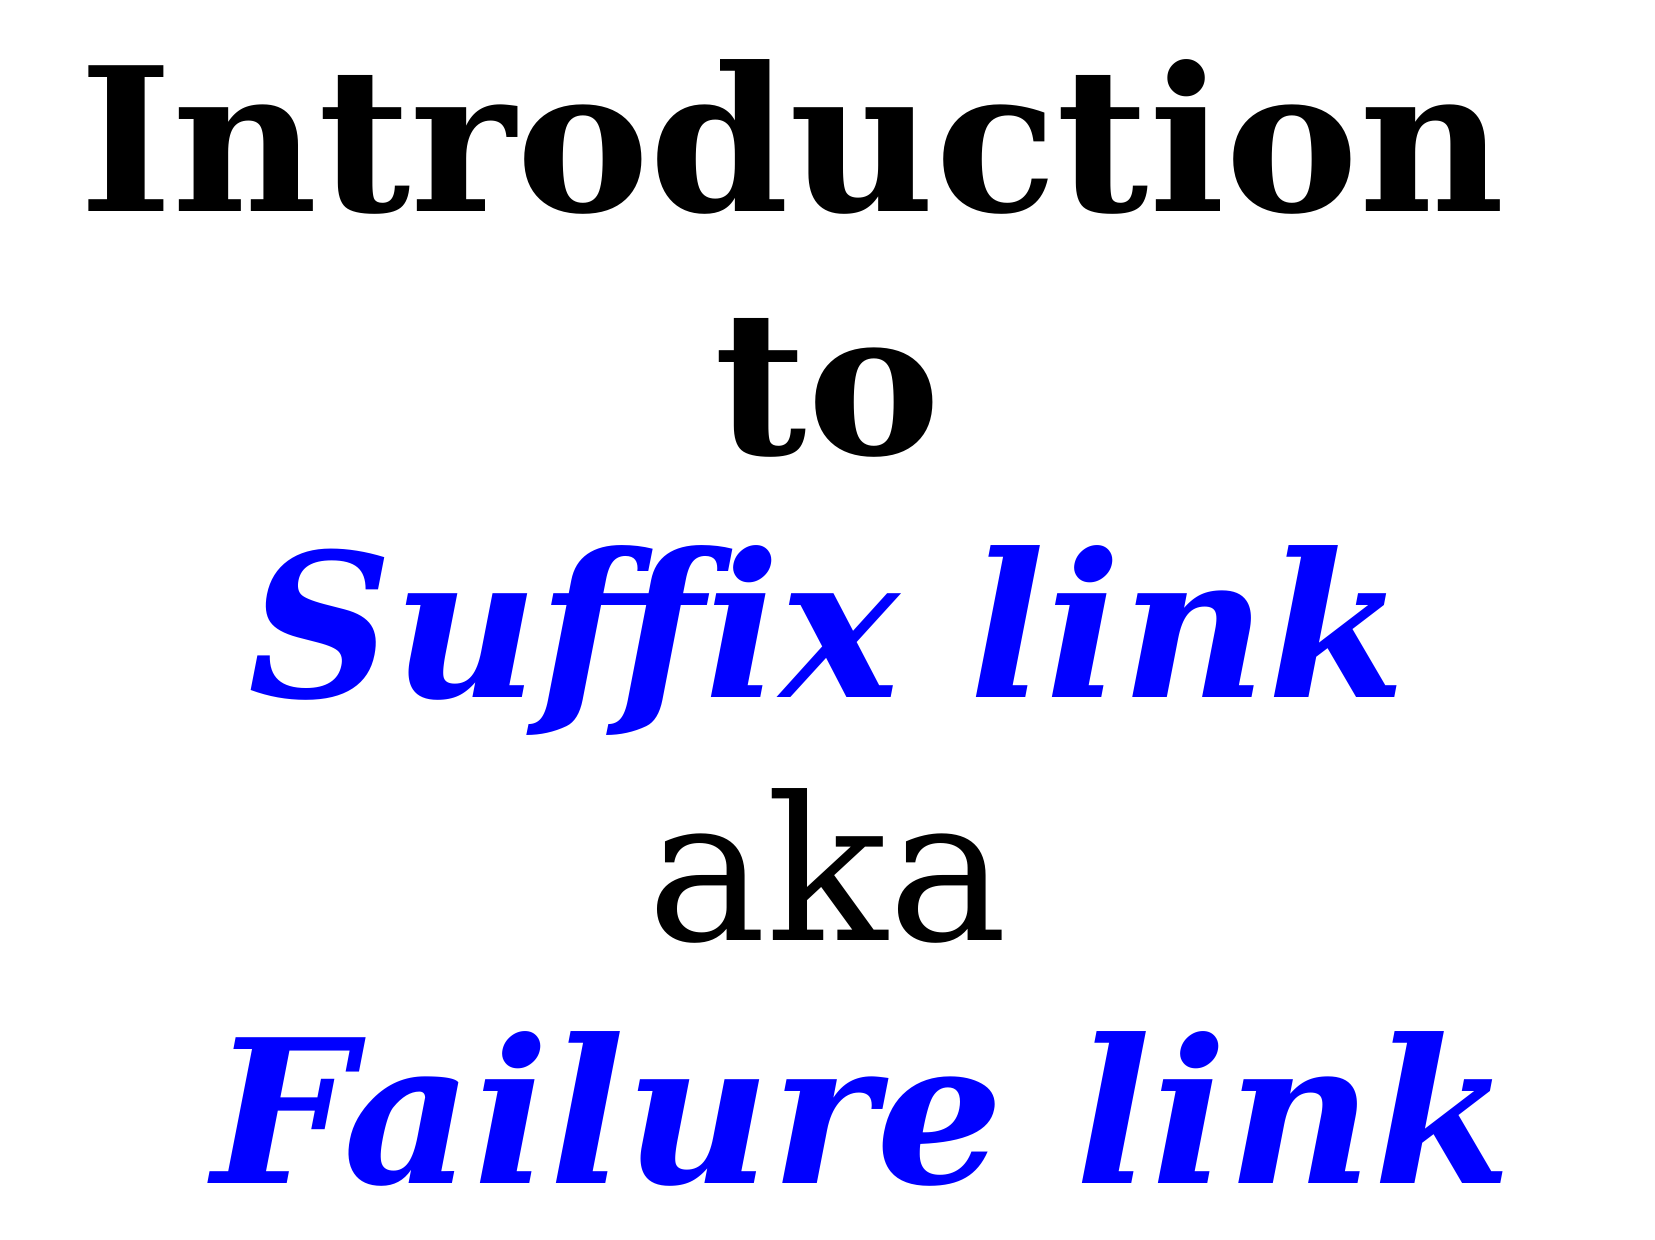

Introduction
to
 Suffix link
aka
 Failure link